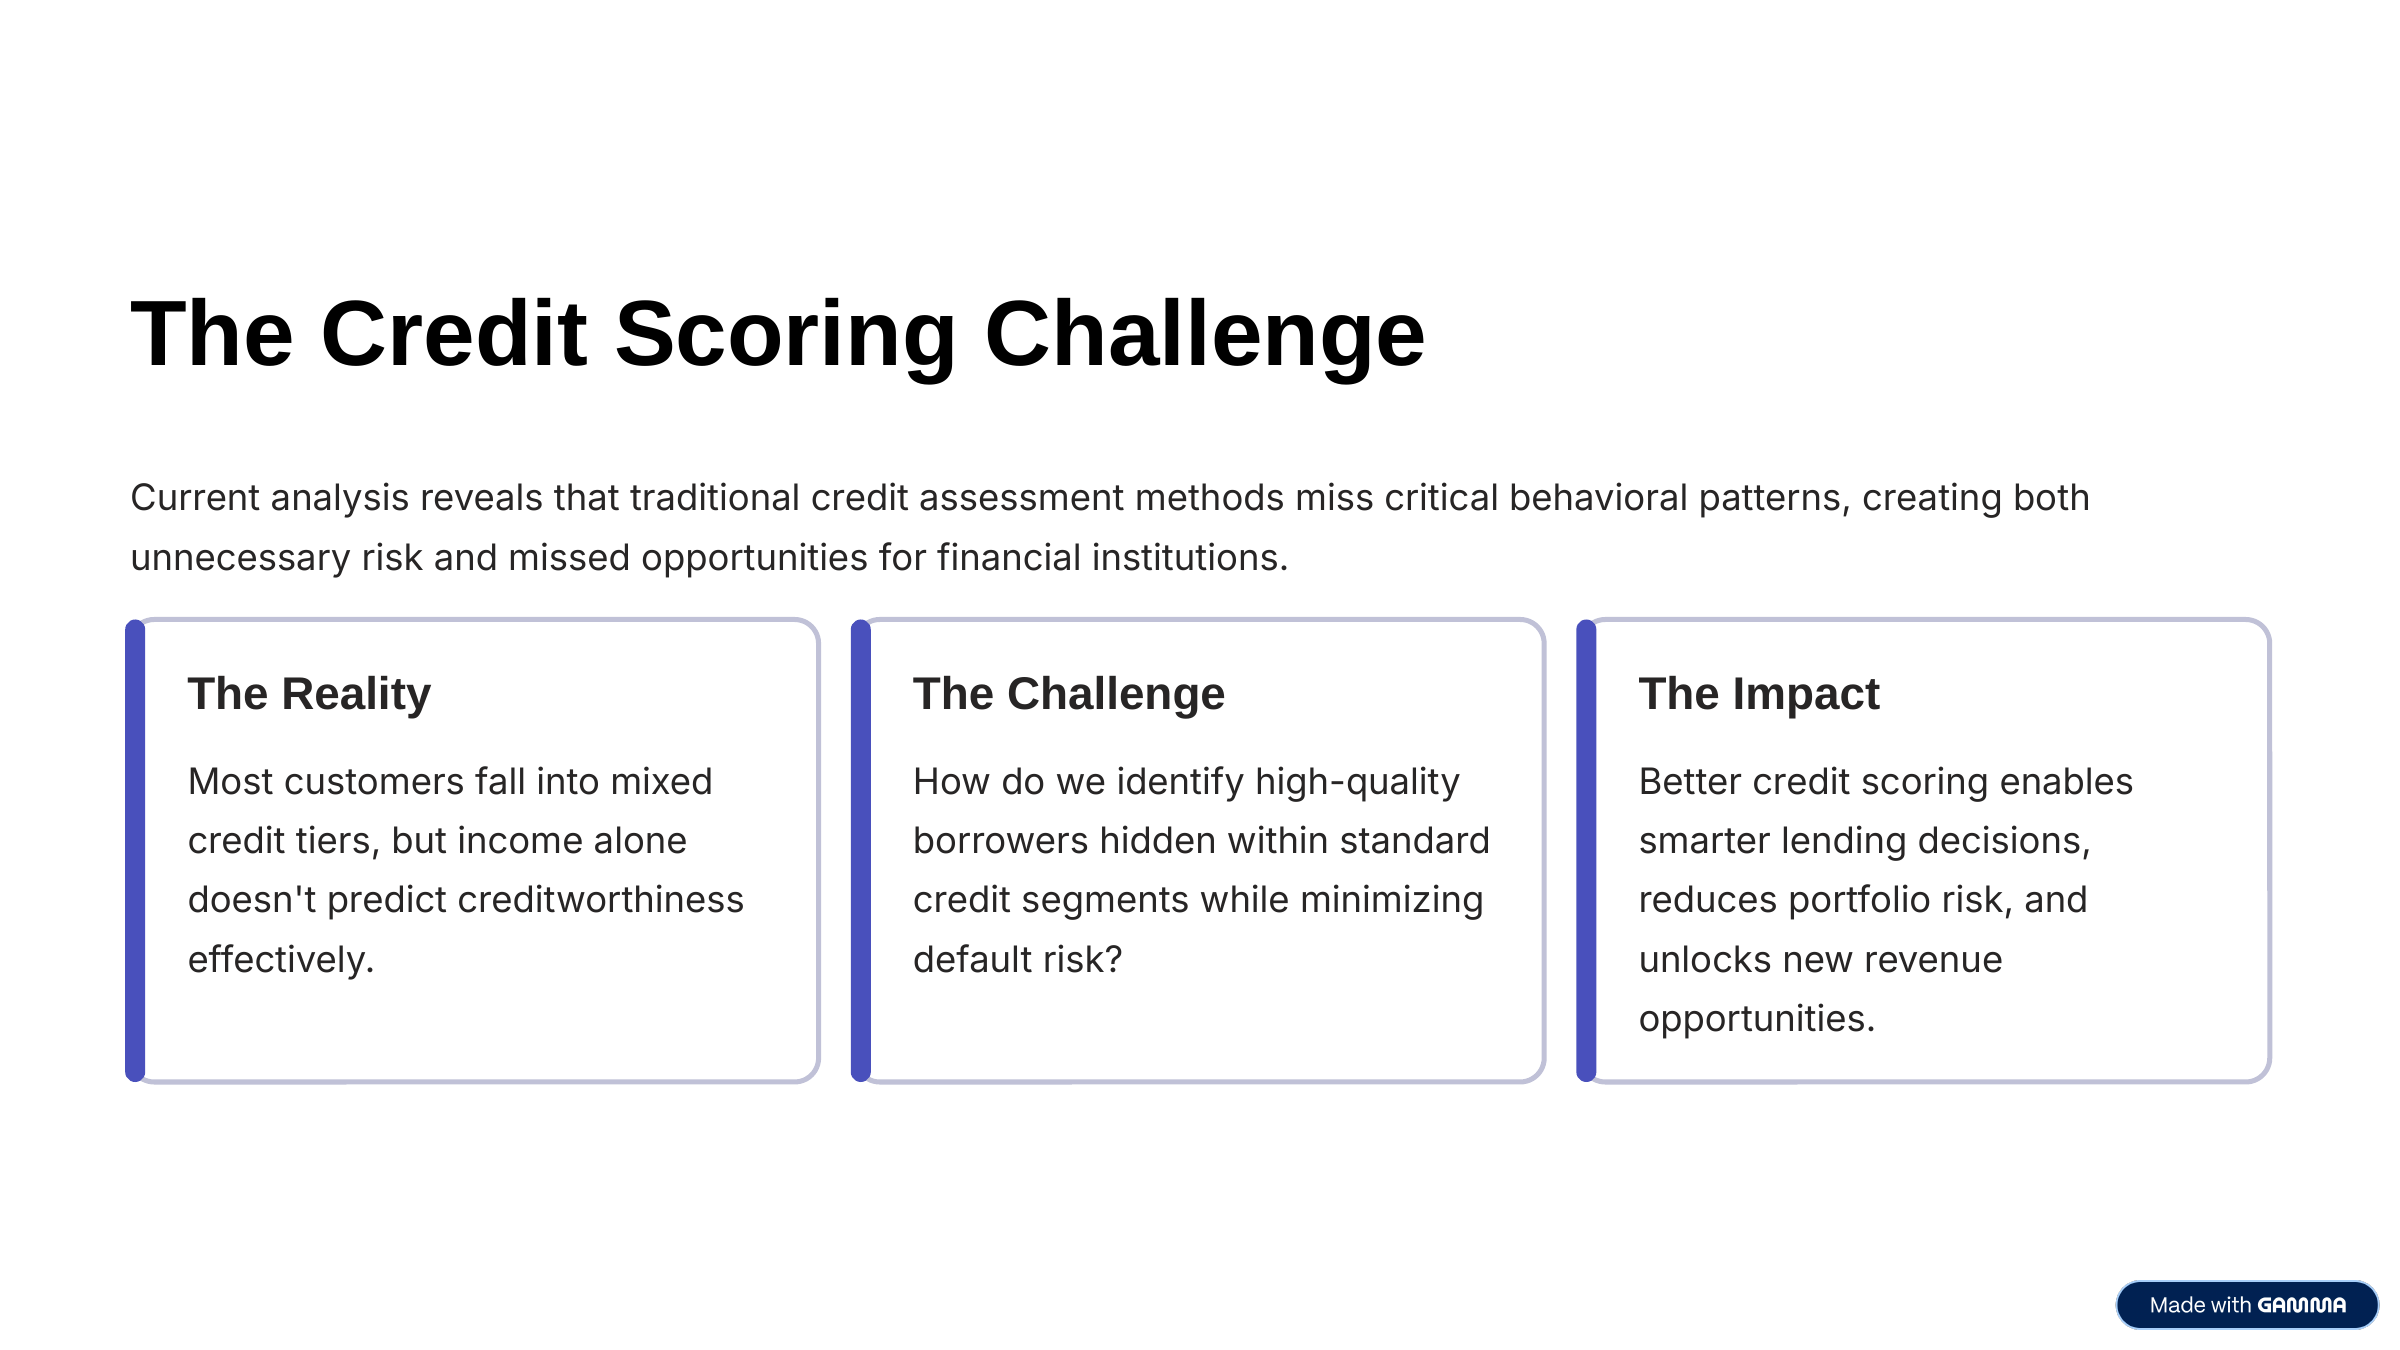

The Credit Scoring Challenge
Current analysis reveals that traditional credit assessment methods miss critical behavioral patterns, creating both unnecessary risk and missed opportunities for financial institutions.

The Reality
The Challenge
The Impact
Most customers fall into mixed credit tiers, but income alone doesn't predict creditworthiness effectively.
How do we identify high-quality borrowers hidden within standard credit segments while minimizing default risk?
Better credit scoring enables smarter lending decisions, reduces portfolio risk, and unlocks new revenue opportunities.